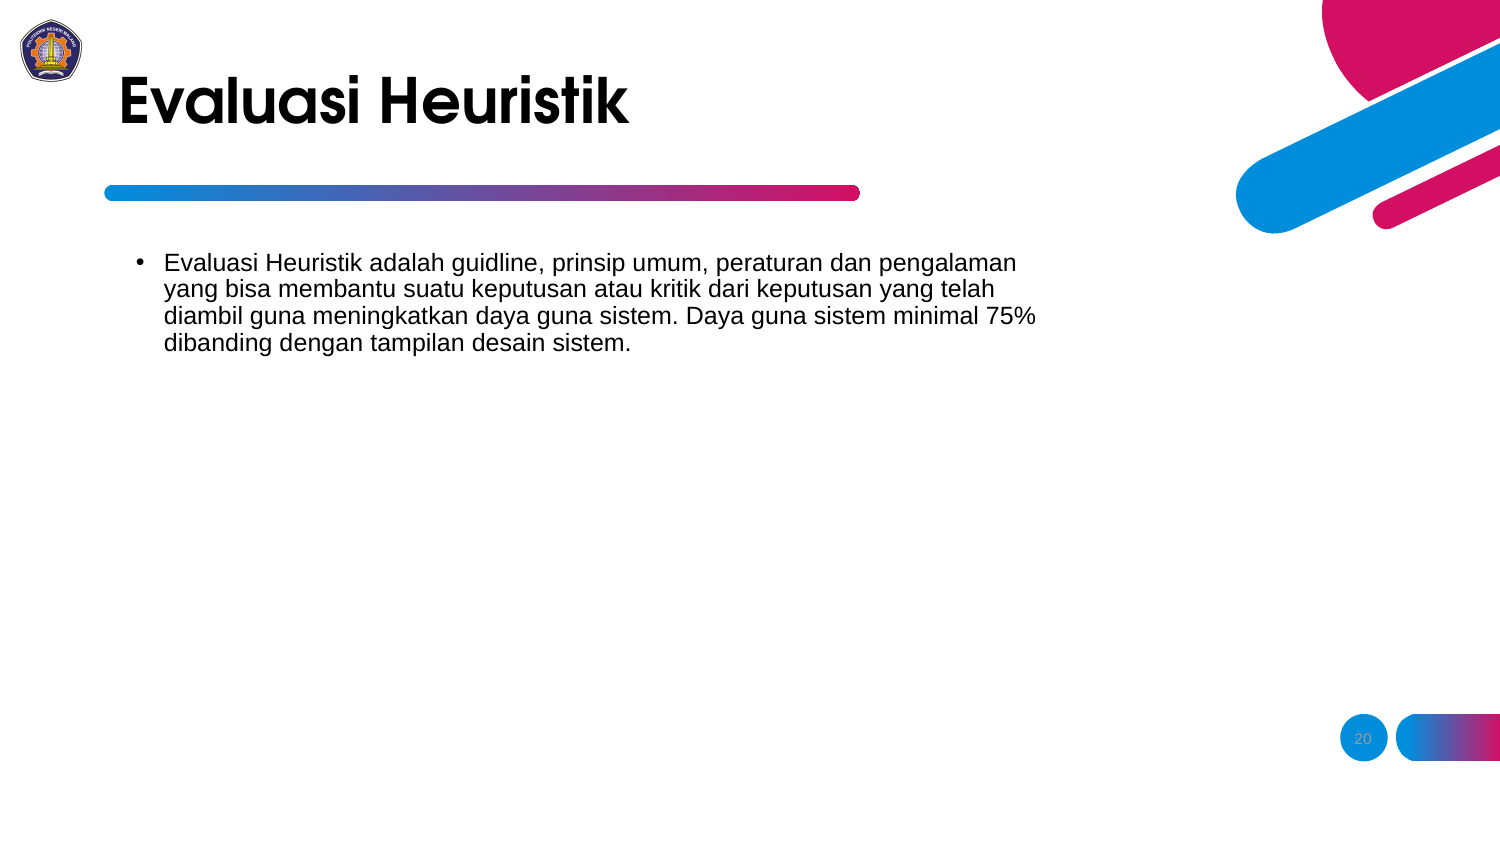

# Evaluasi Heuristik
Evaluasi Heuristik adalah guidline, prinsip umum, peraturan dan pengalaman yang bisa membantu suatu keputusan atau kritik dari keputusan yang telah diambil guna meningkatkan daya guna sistem. Daya guna sistem minimal 75% dibanding dengan tampilan desain sistem.

20